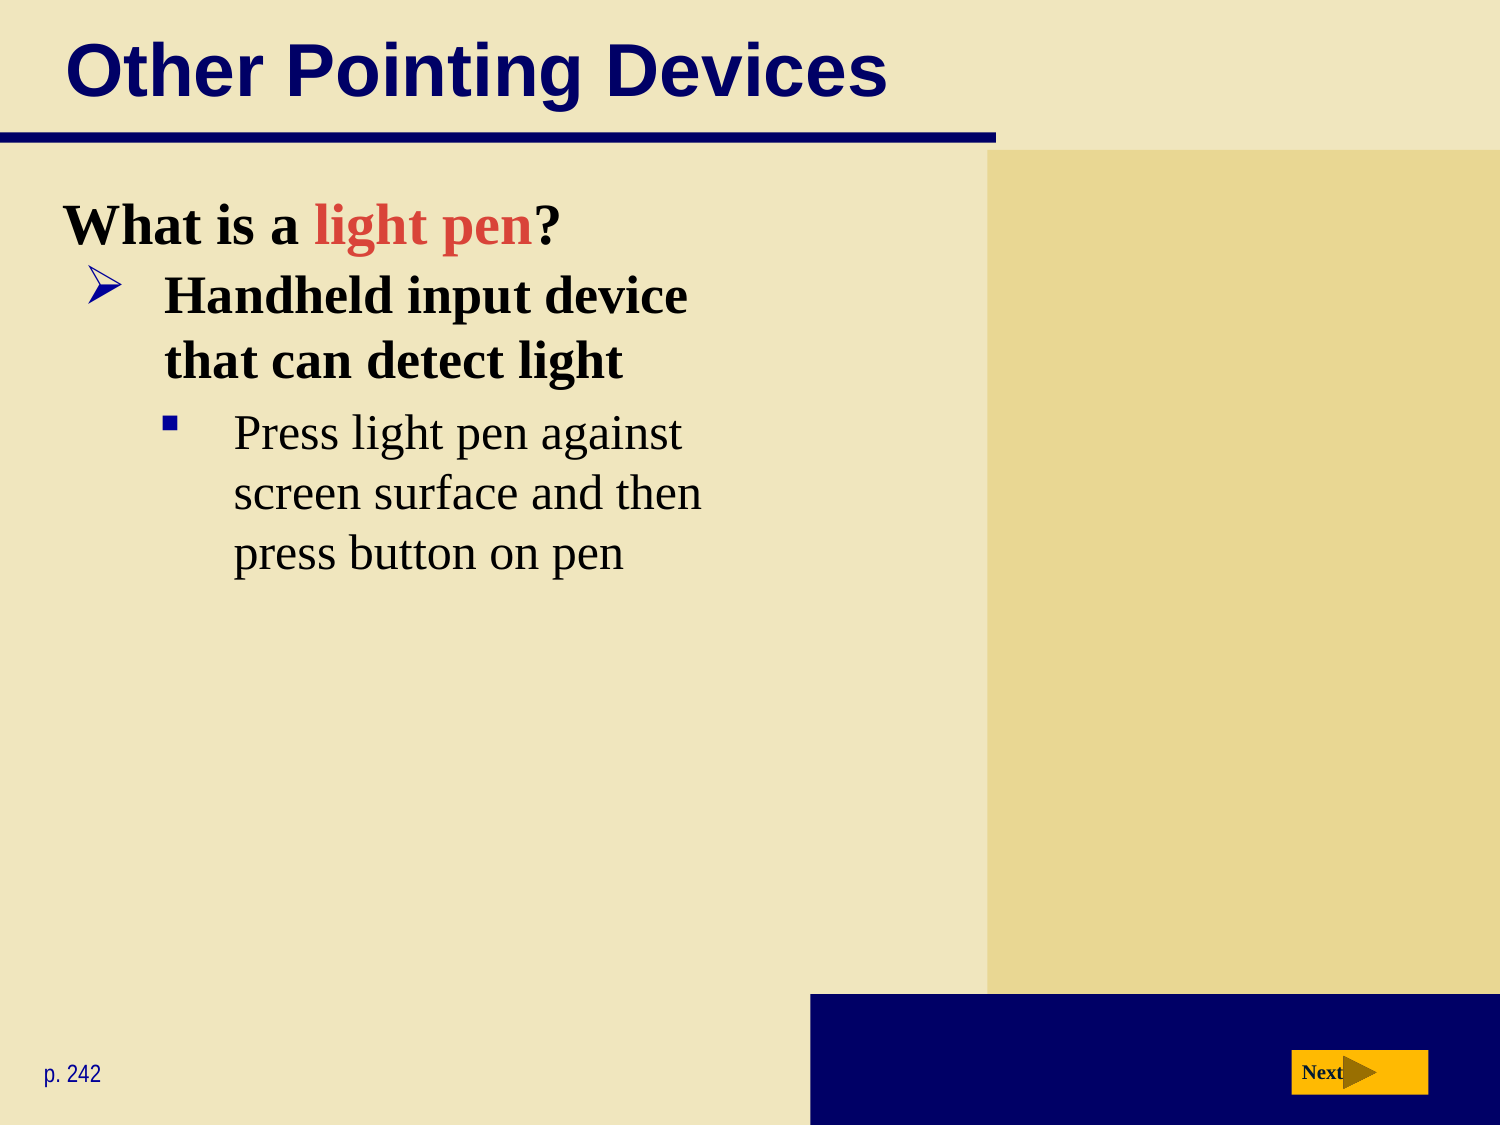

# Other Pointing Devices
What is a light pen?
Handheld input device that can detect light
Press light pen against screen surface and then press button on pen
p. 242

Next